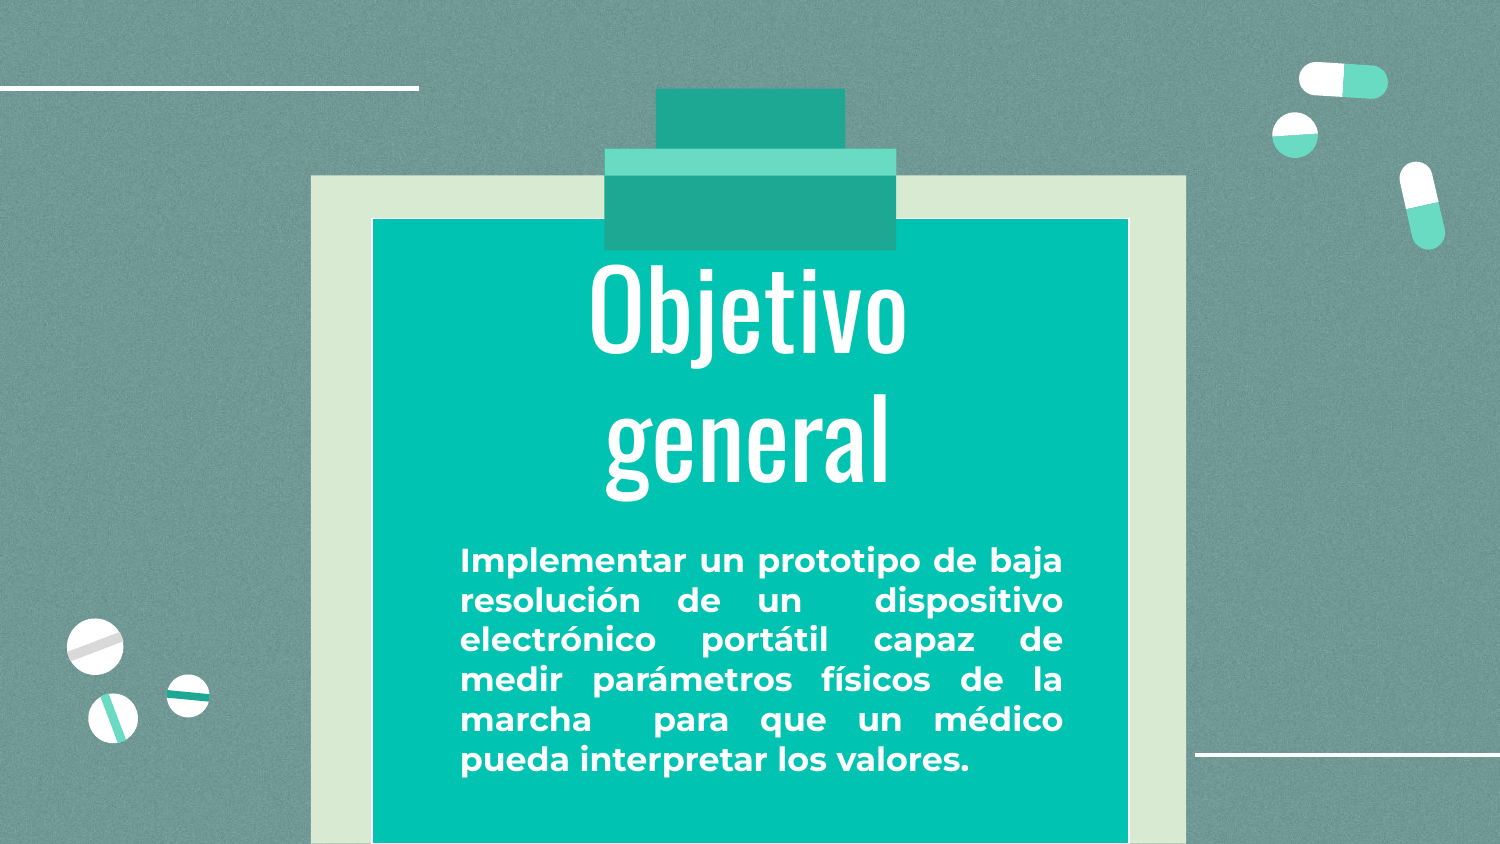

# Objetivo general
Implementar un prototipo de baja resolución de un  dispositivo electrónico portátil capaz de medir parámetros físicos de la marcha  para que un médico pueda interpretar los valores.